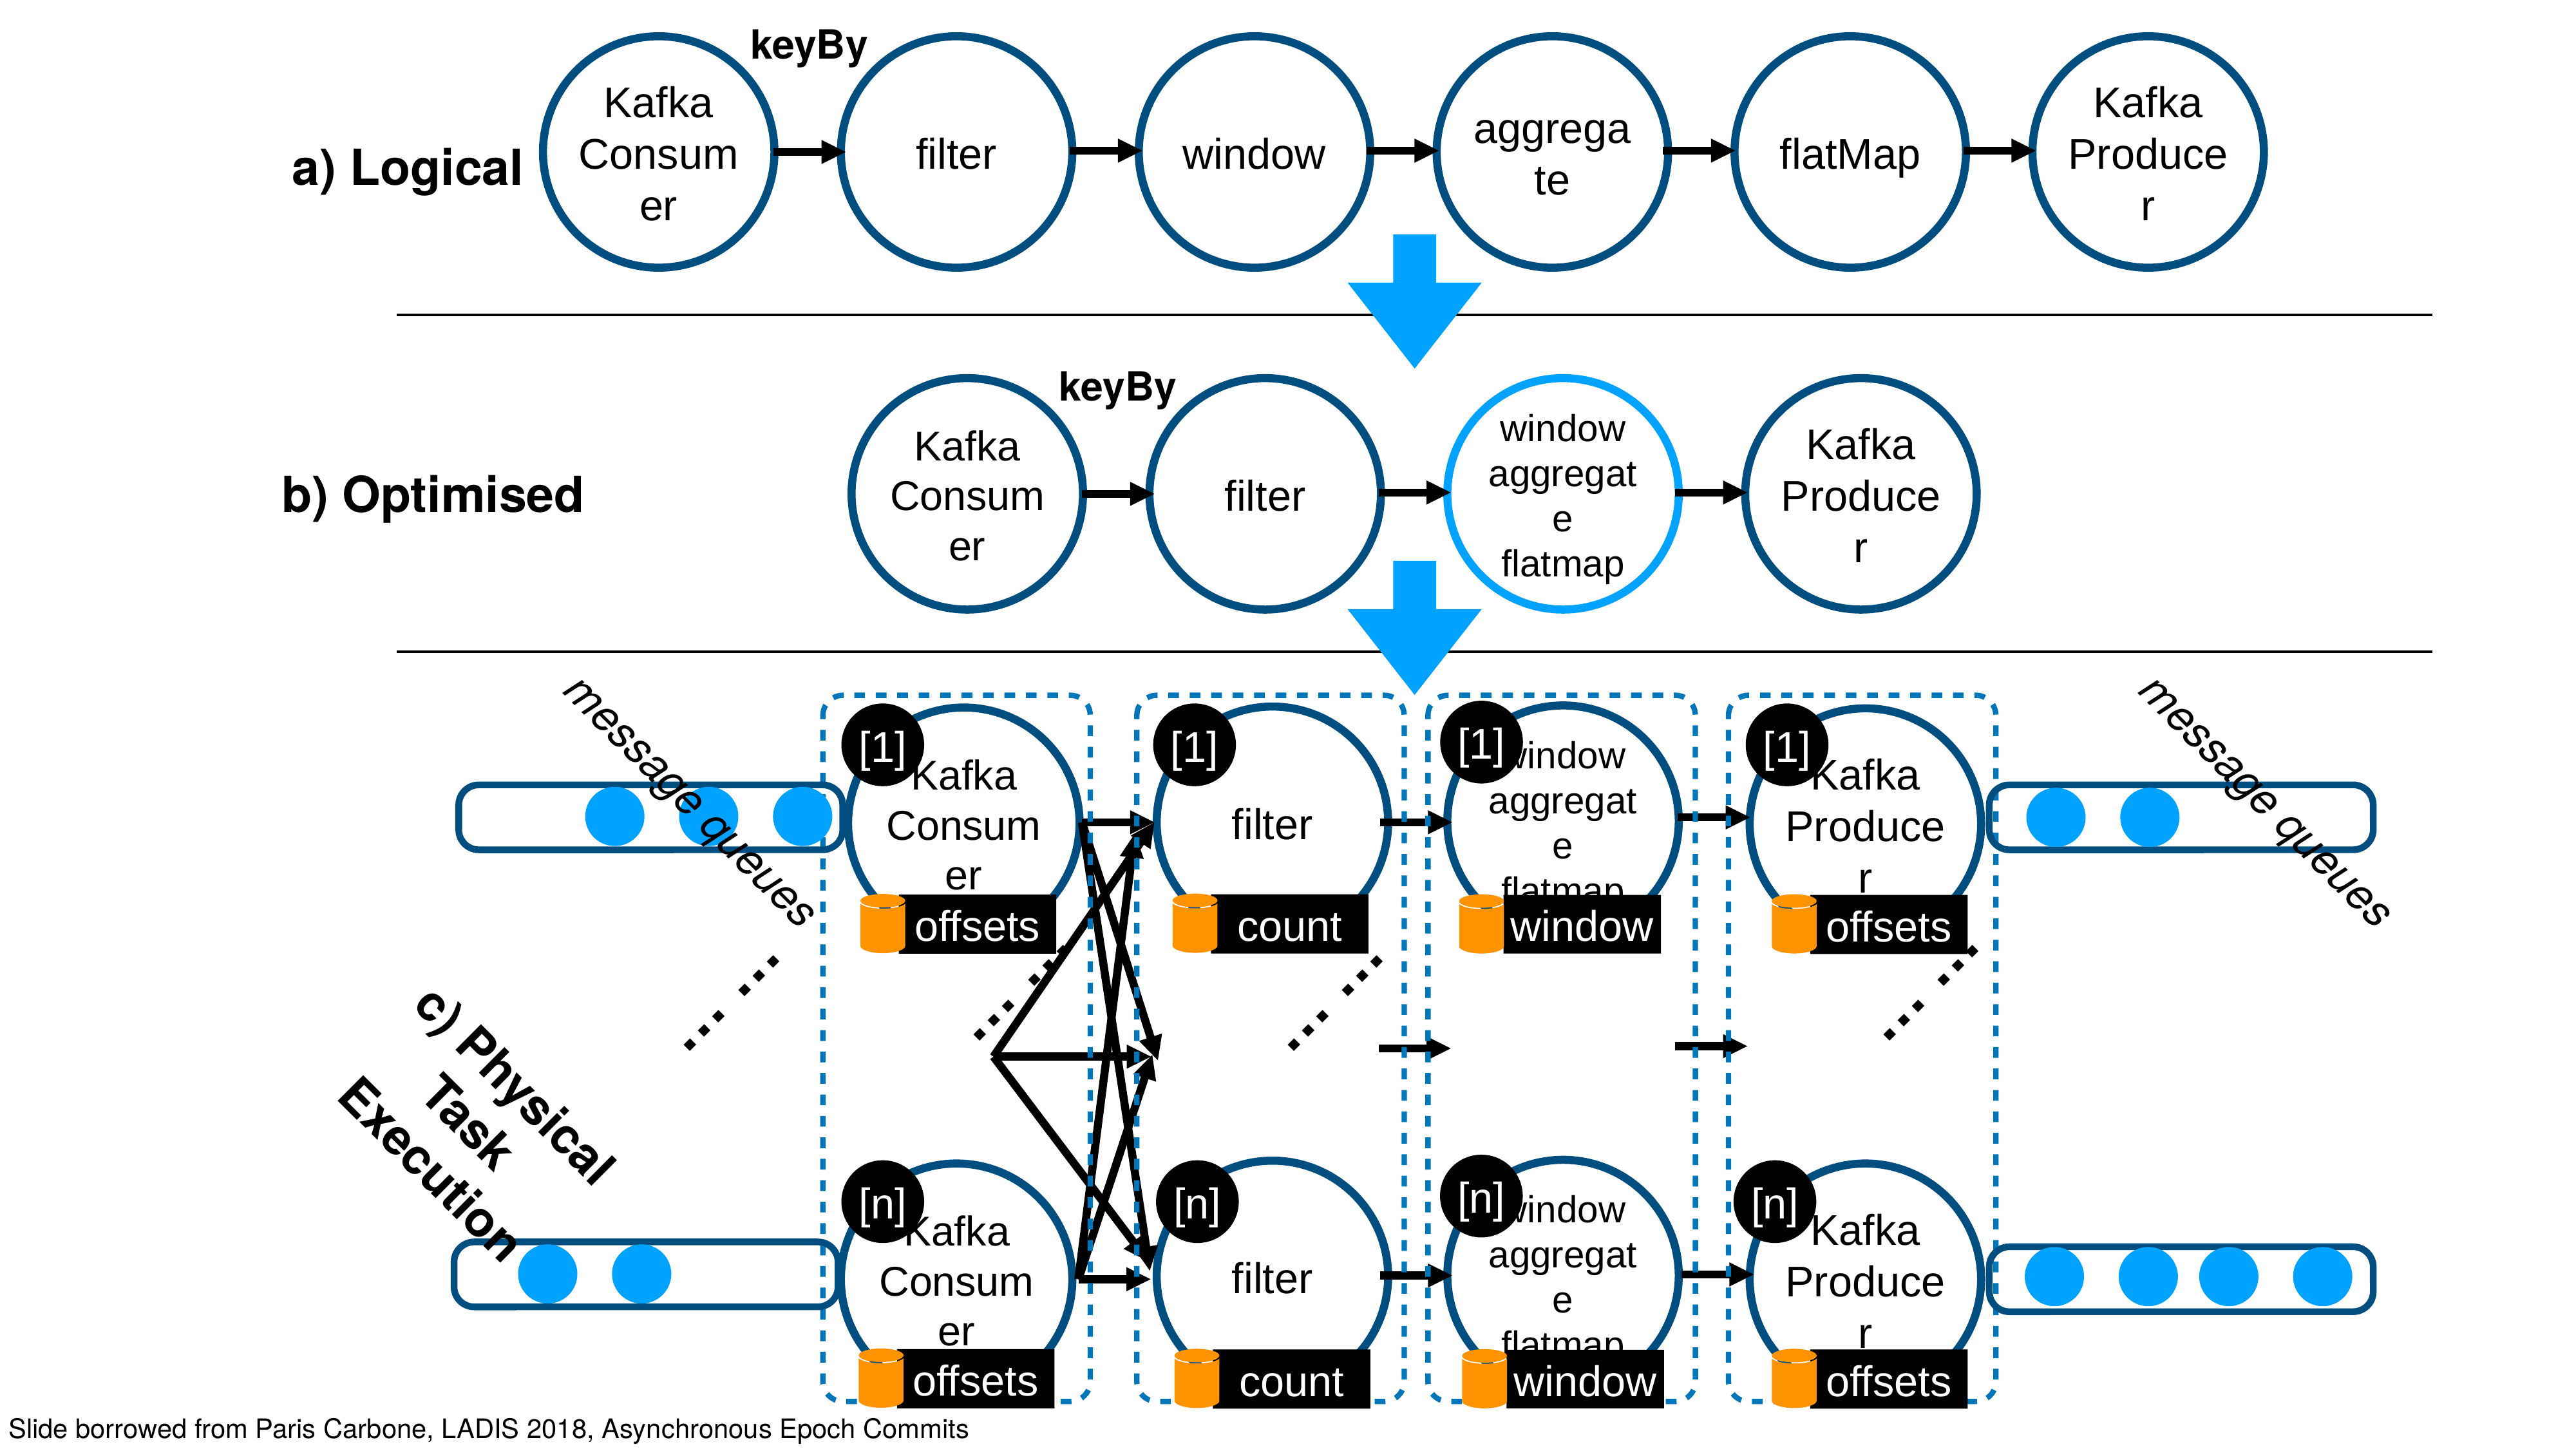

keyBy
Kafka
Consumer
filter
window
aggregate
flatMap
Kafka
Producer
a) Logical

keyBy
Kafka
Consumer
filter
window
aggregate
flatmap
Kafka
Producer
b) Optimised

[1]
[1]
[1]
[1]
window
aggregate
flatmap
filter
Kafka
Consumer
Kafka
Producer
message queues
message queues

count
offsets
window
offsets
… …
… …
… …
… …

c) Physical
Task
Execution
[n]
window
aggregate
flatmap
[n]
[n]
[n]
filter
Kafka
Consumer
Kafka
Producer

offsets

count
offsets
window
50
Slide borrowed from Paris Carbone, LADIS 2018, Asynchronous Epoch Commits